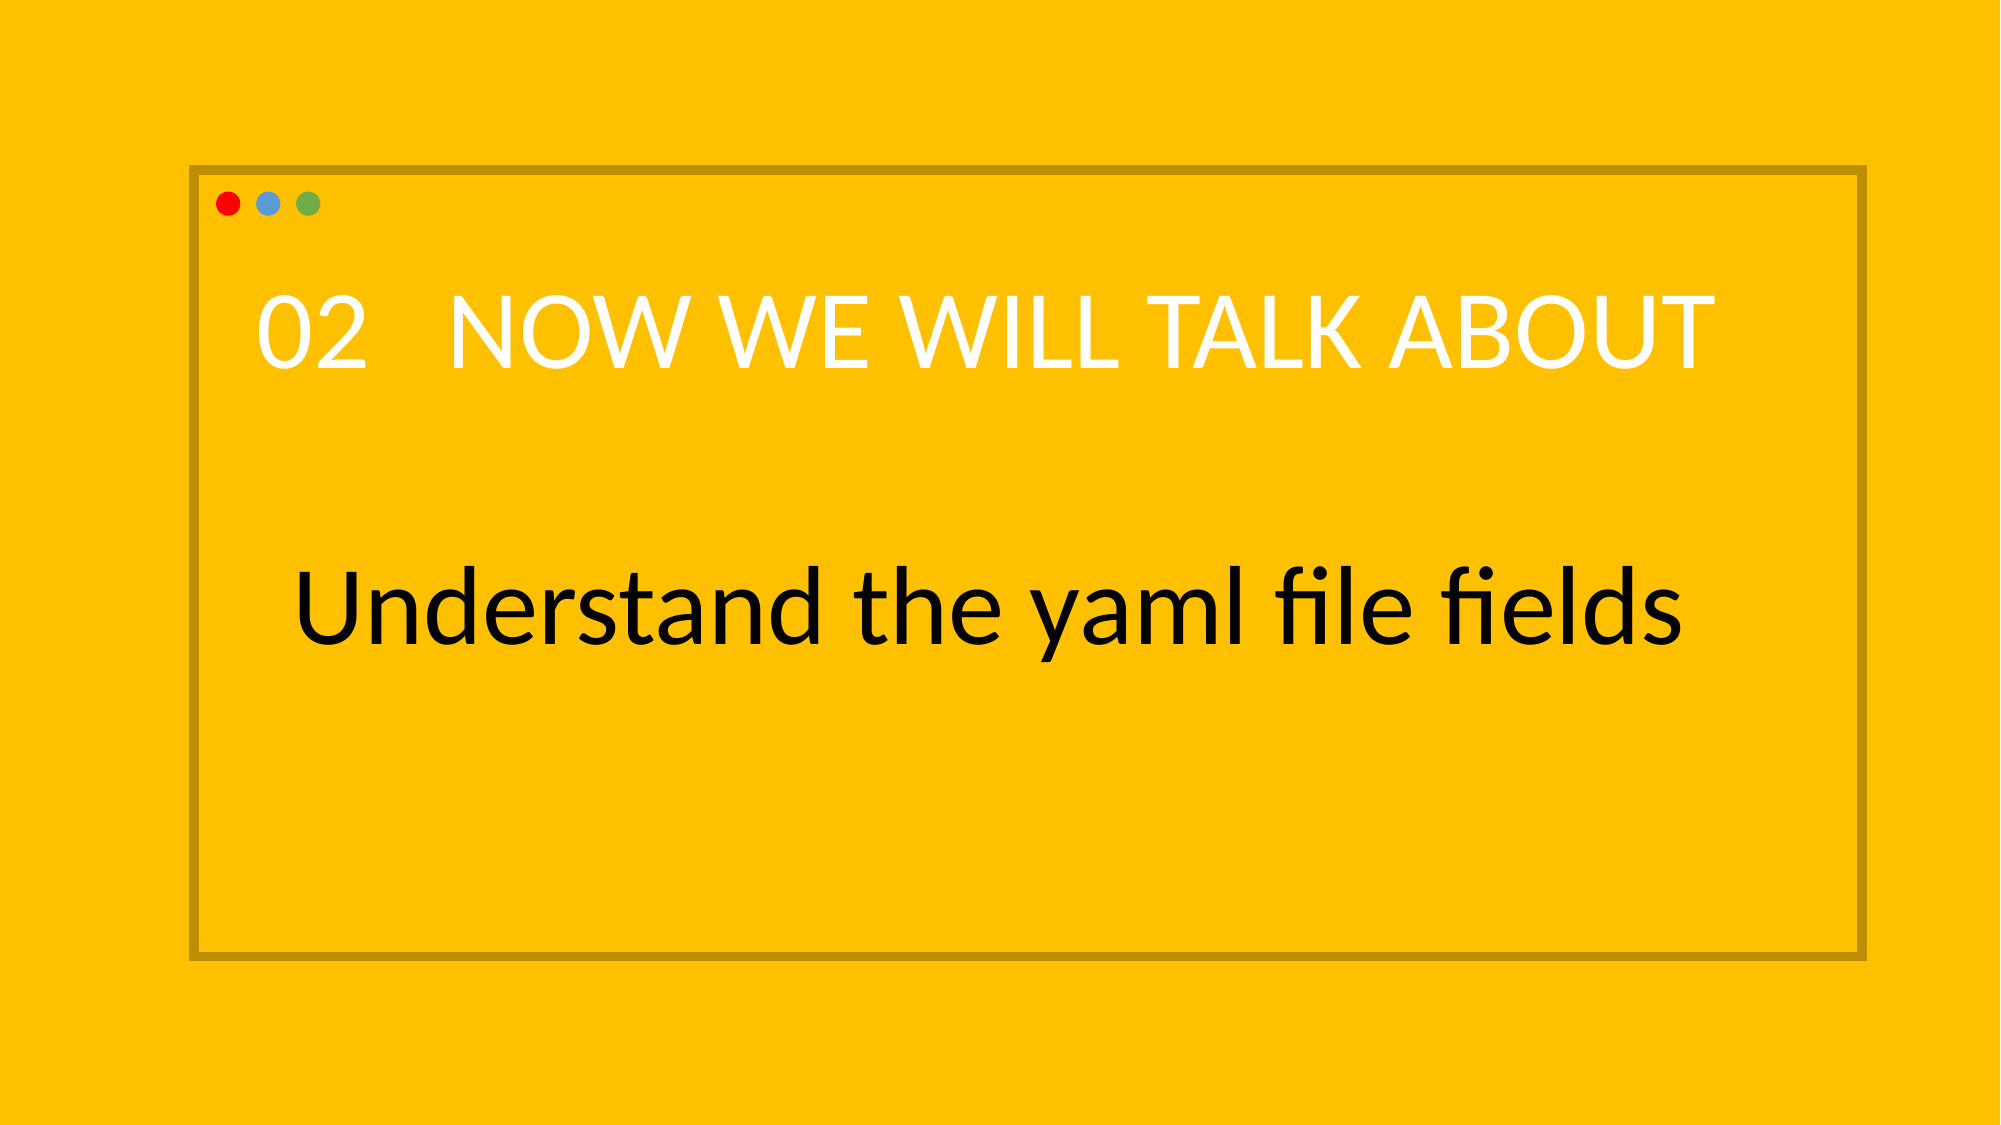

02   NOW WE WILL TALK ABOUT
Understand the yaml file fields